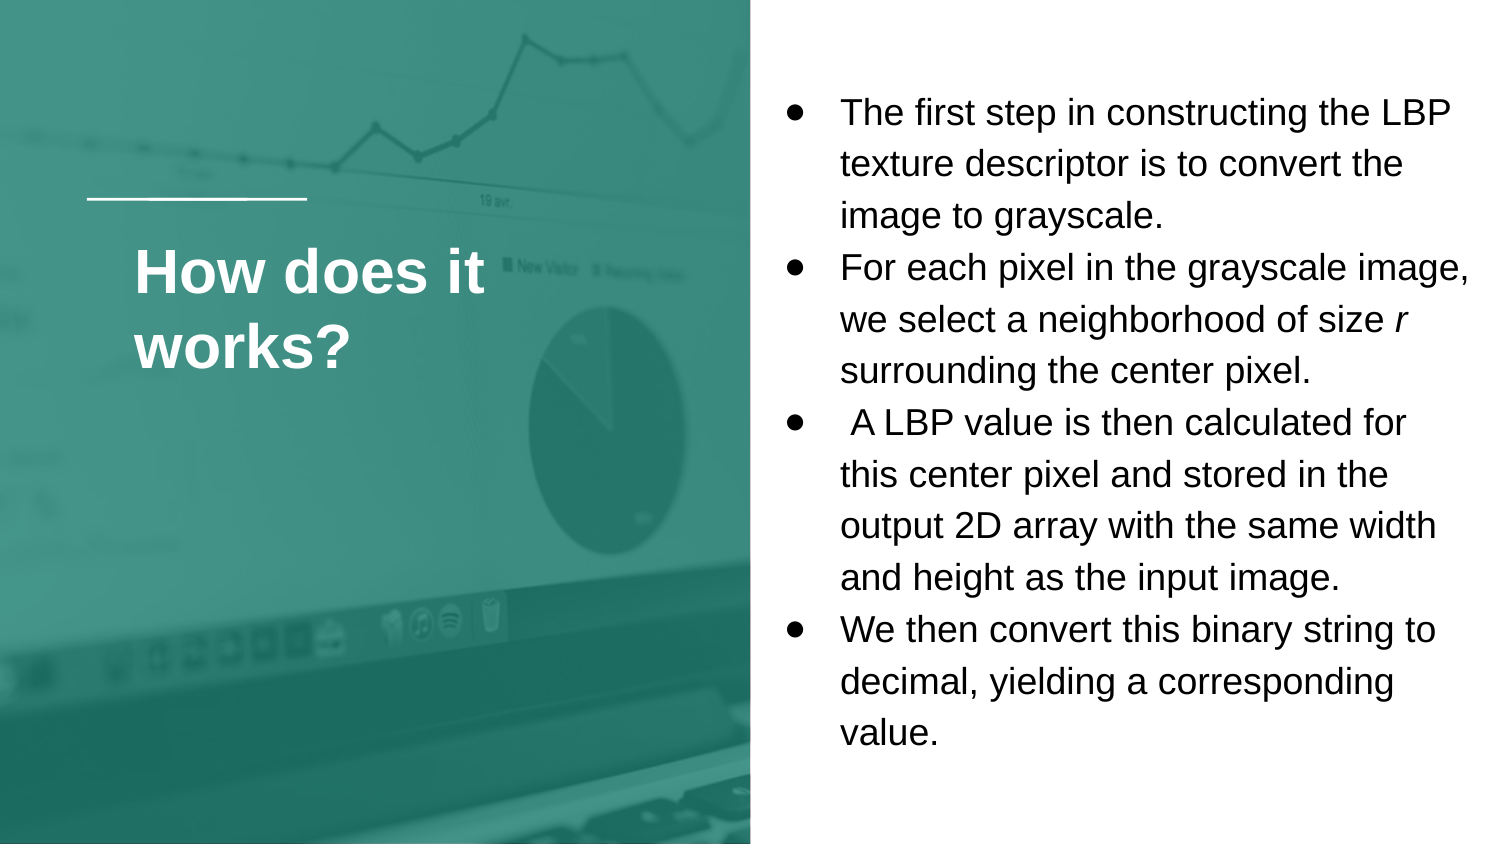

The first step in constructing the LBP texture descriptor is to convert the image to grayscale.
For each pixel in the grayscale image, we select a neighborhood of size r surrounding the center pixel.
 A LBP value is then calculated for this center pixel and stored in the output 2D array with the same width and height as the input image.
We then convert this binary string to decimal, yielding a corresponding value.
# How does it works?